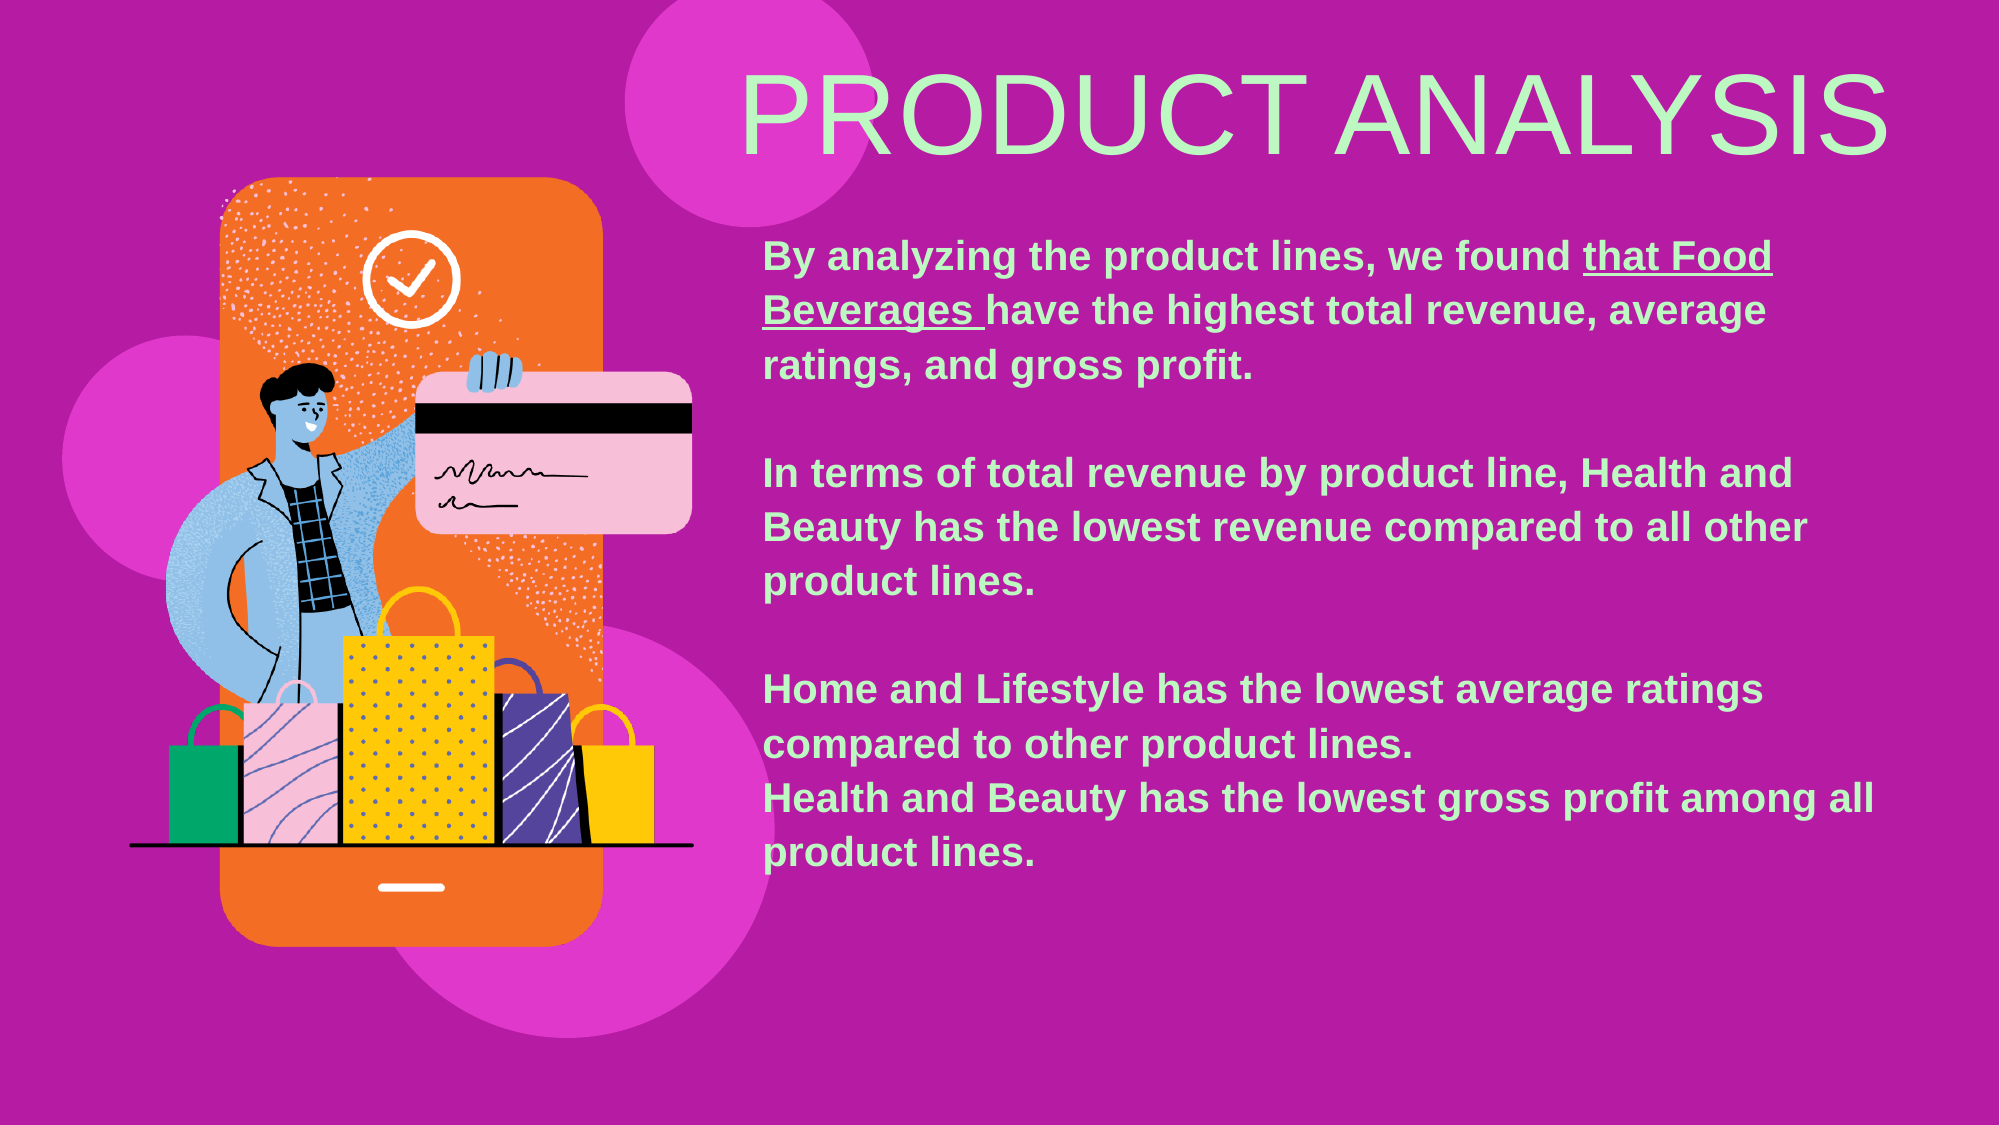

# Product Analysis
By analyzing the product lines, we found that Food Beverages have the highest total revenue, average ratings, and gross profit.

In terms of total revenue by product line, Health and Beauty has the lowest revenue compared to all other product lines.

Home and Lifestyle has the lowest average ratings compared to other product lines.
Health and Beauty has the lowest gross profit among all product lines.